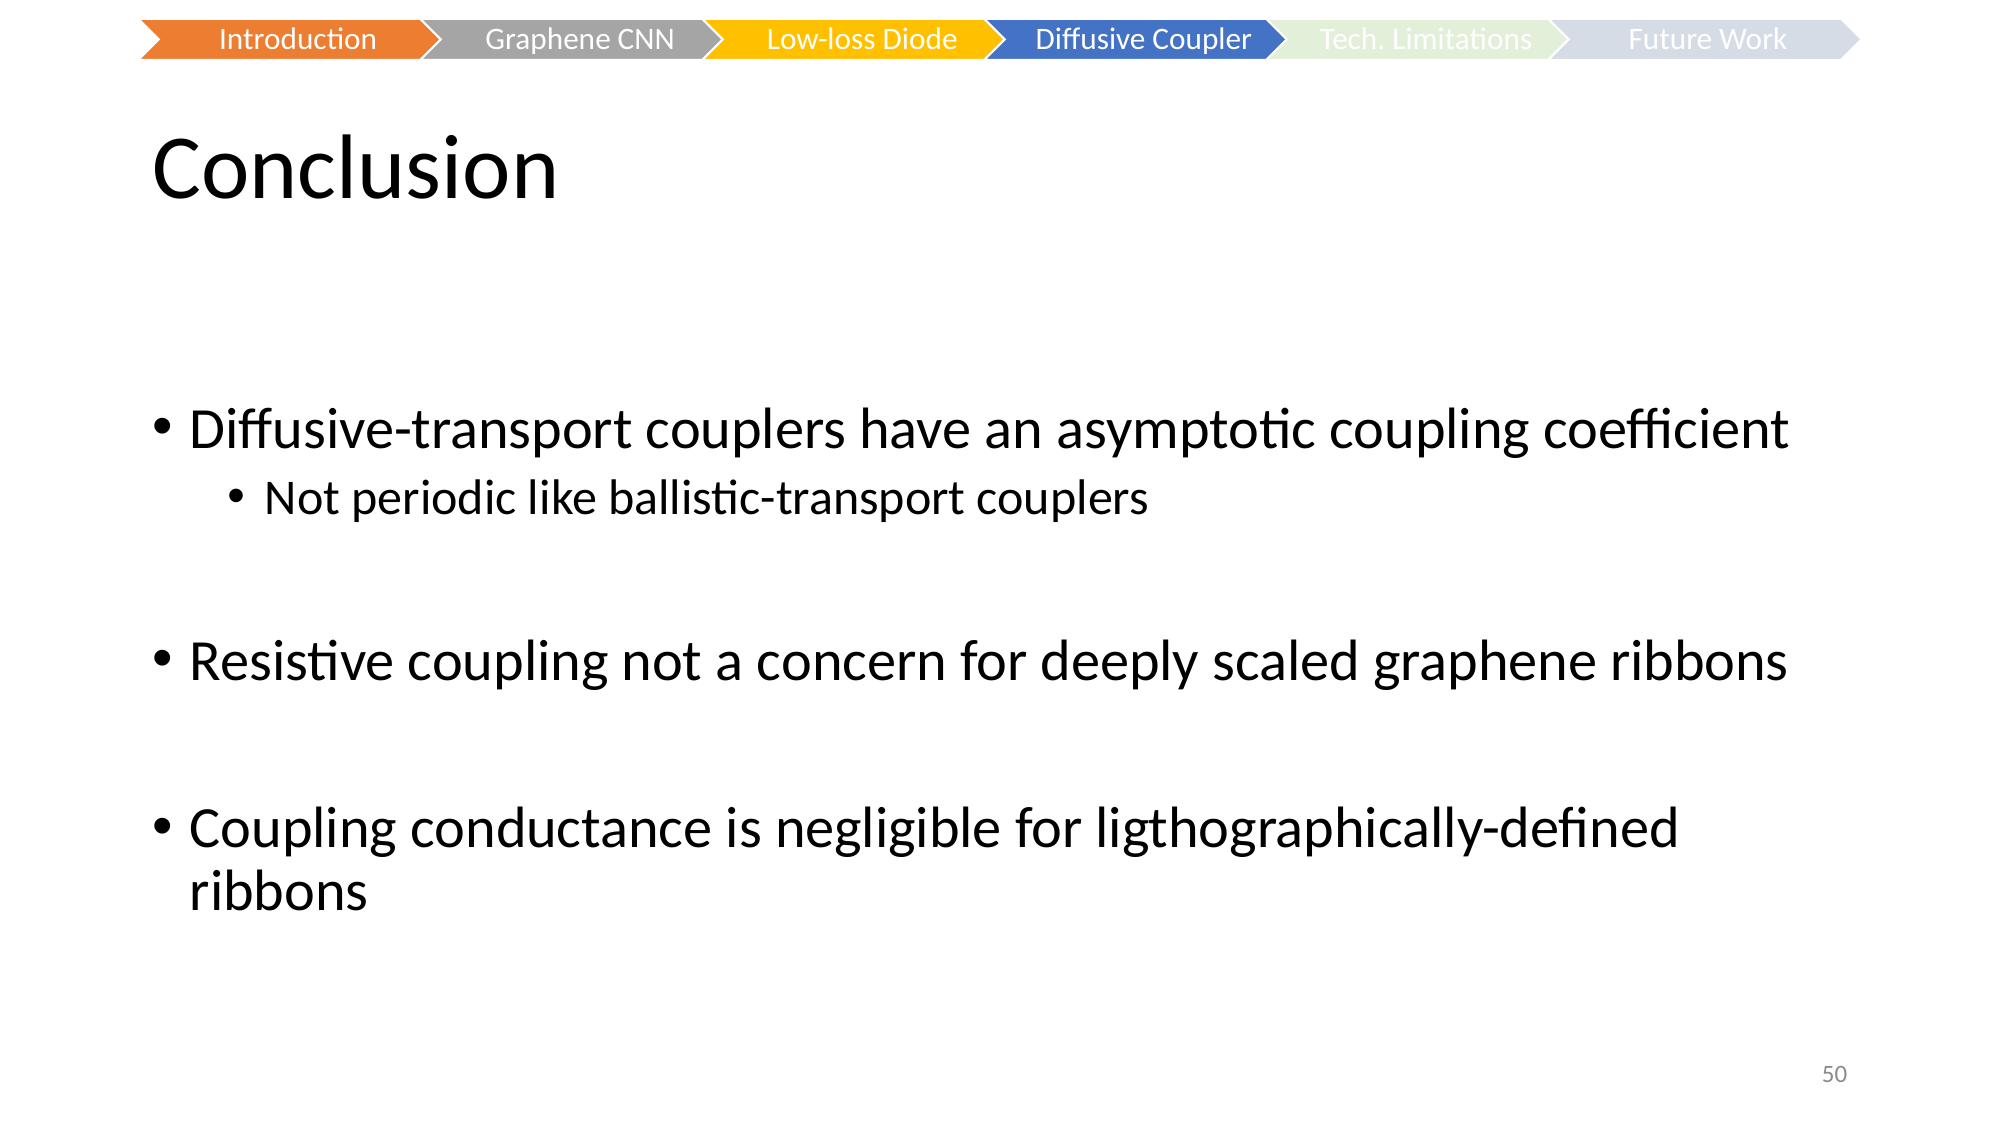

Introduction
Graphene CNN
Low-loss Diode
Diffusive Coupler
Tech. Limitations
Future Work
# Conclusion

Diffusive-transport couplers have an asymptotic coupling coefficient
Not periodic like ballistic-transport couplers

Resistive coupling not a concern for deeply scaled graphene ribbons

Coupling conductance is negligible for ligthographically-defined ribbons

50